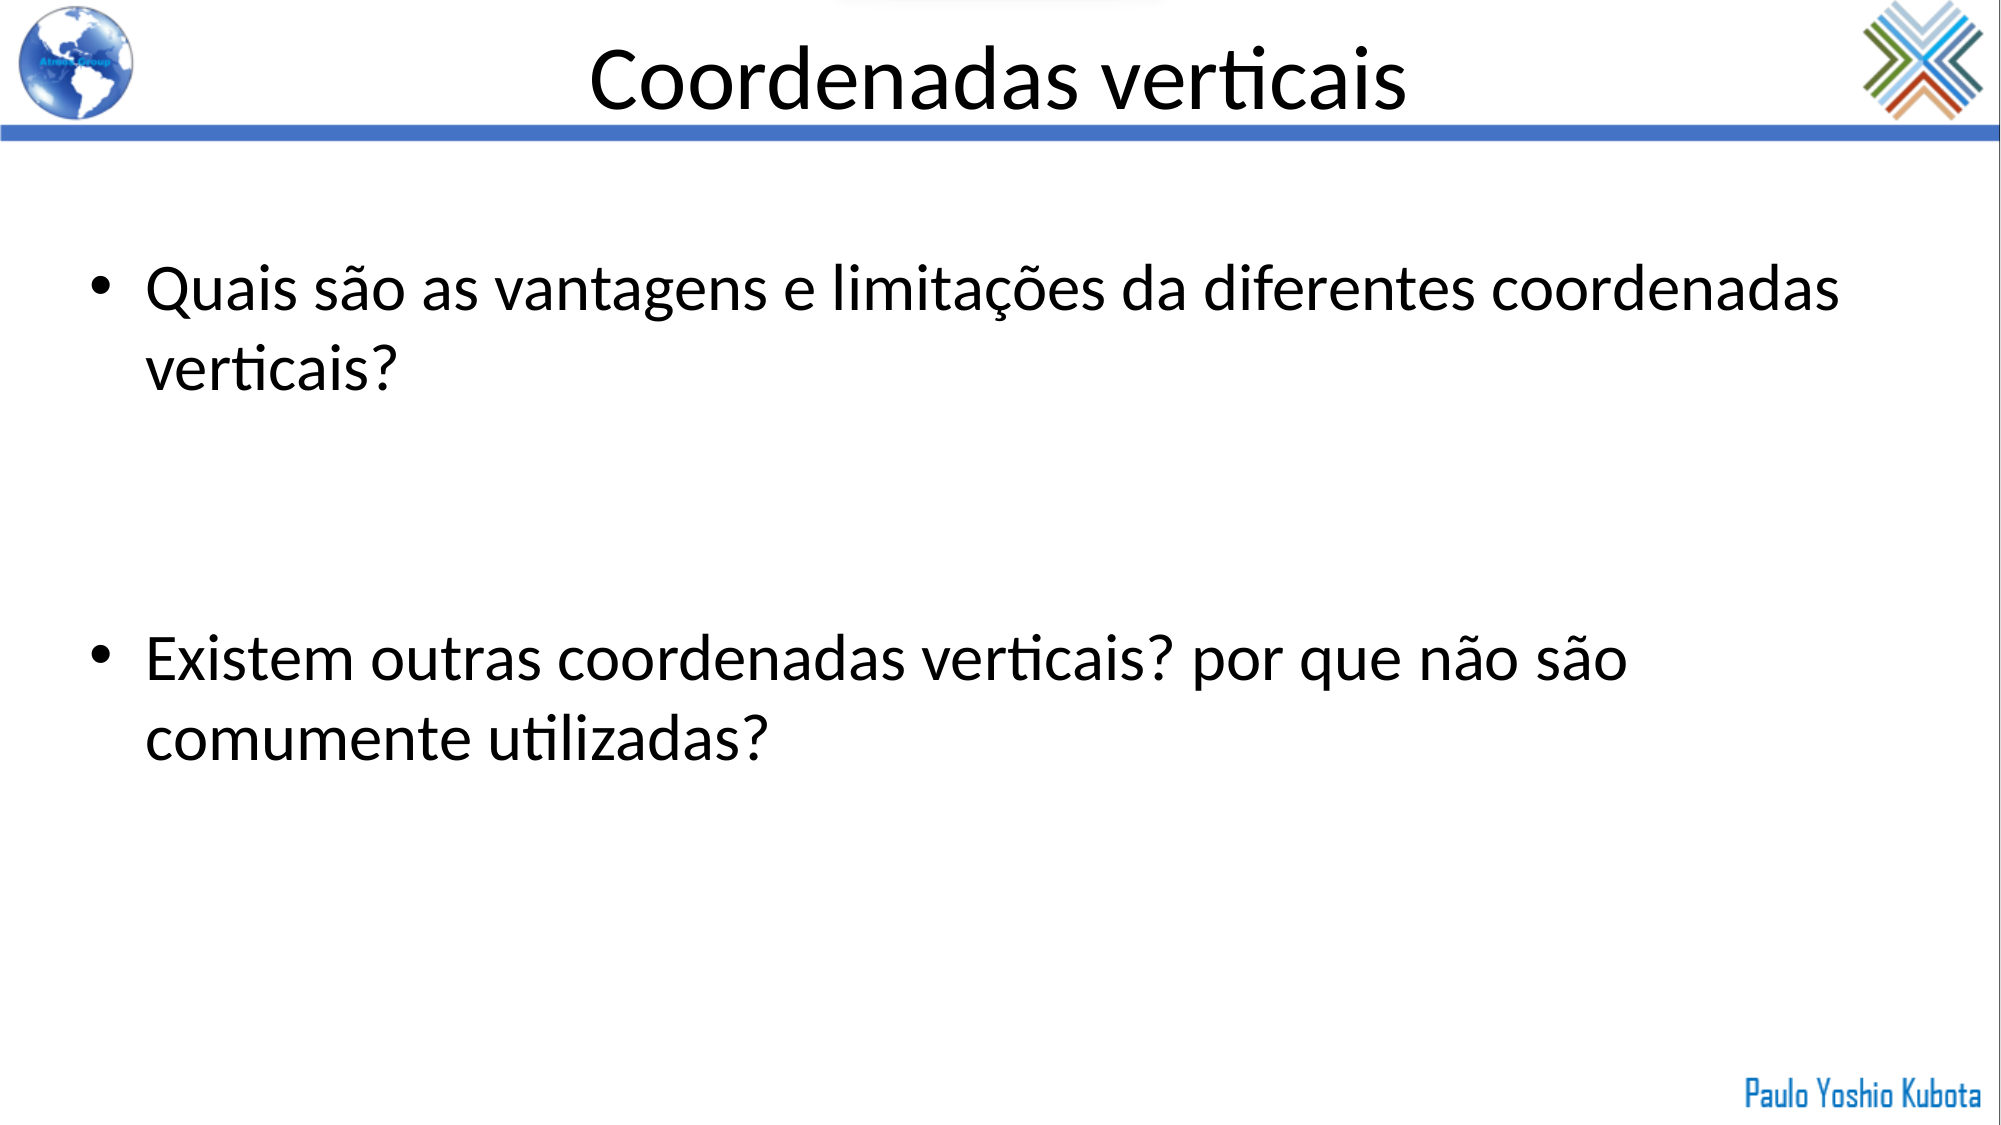

Coordenadas verticais
Quais são as vantagens e limitações da diferentes coordenadas verticais?

Existem outras coordenadas verticais? por que não são comumente utilizadas?